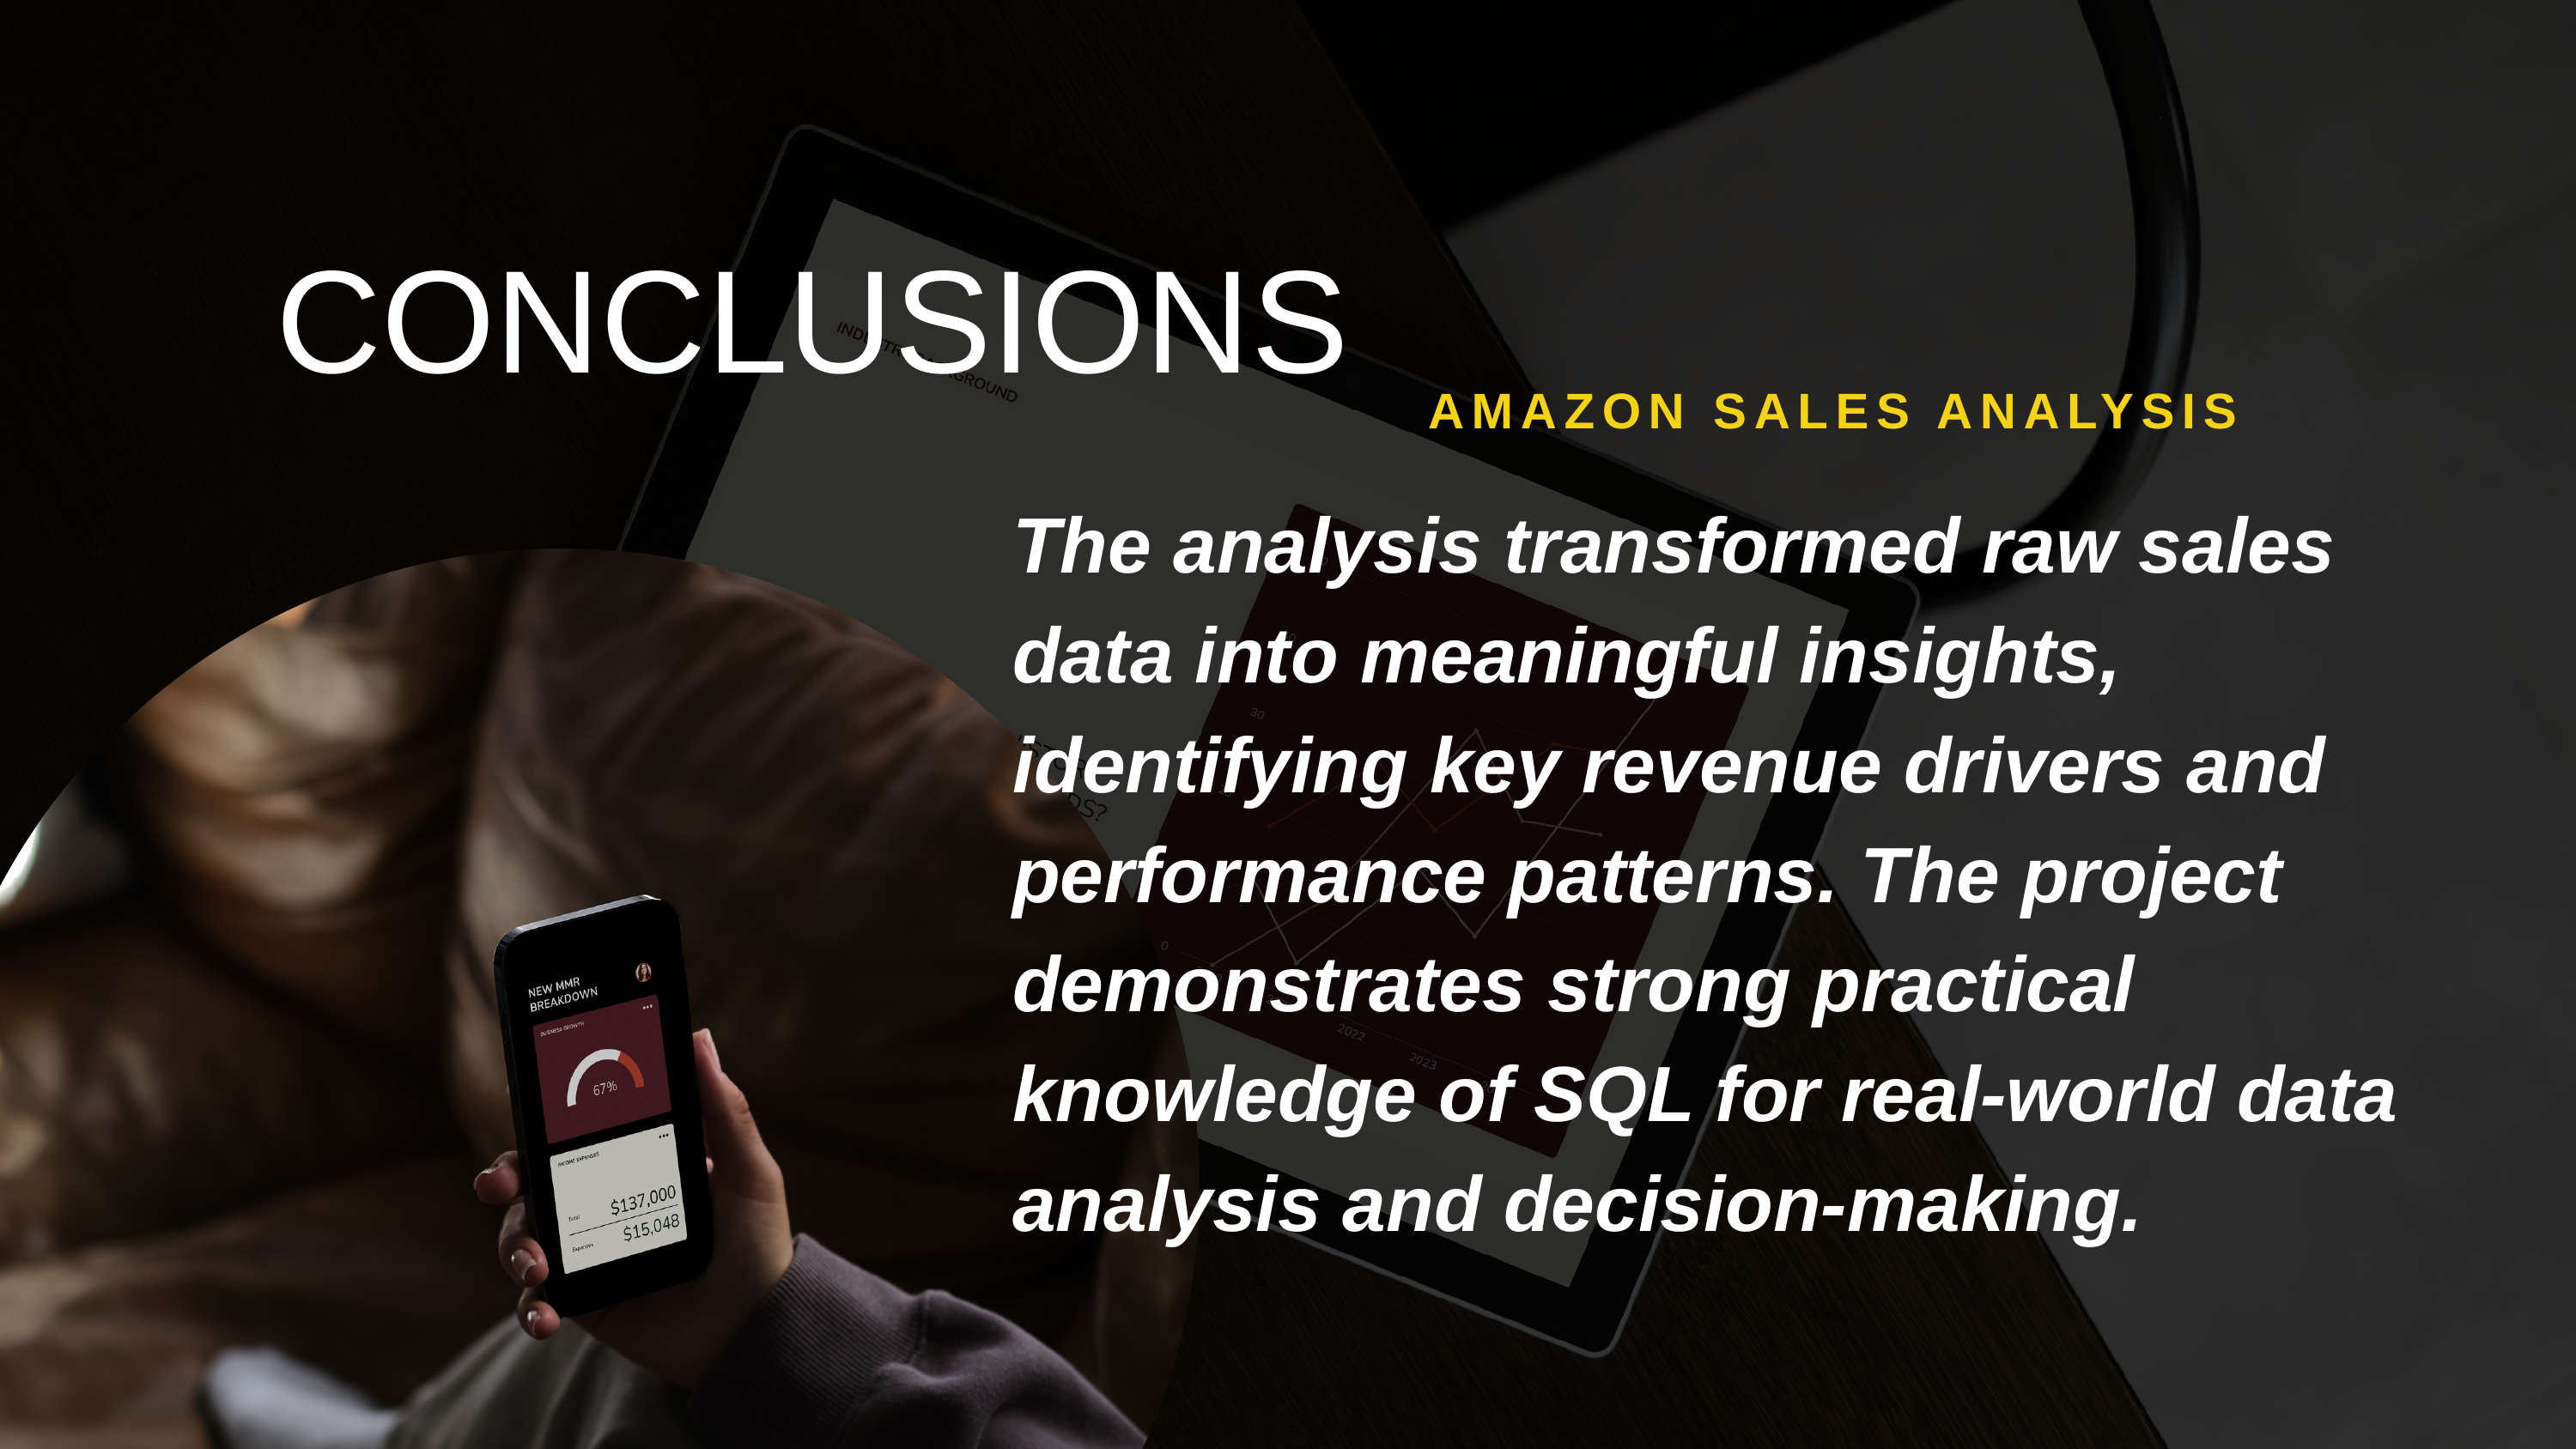

CONCLUSIONS
AMAZON SALES ANALYSIS
The analysis transformed raw sales data into meaningful insights, identifying key revenue drivers and performance patterns. The project demonstrates strong practical knowledge of SQL for real-world data analysis and decision-making.